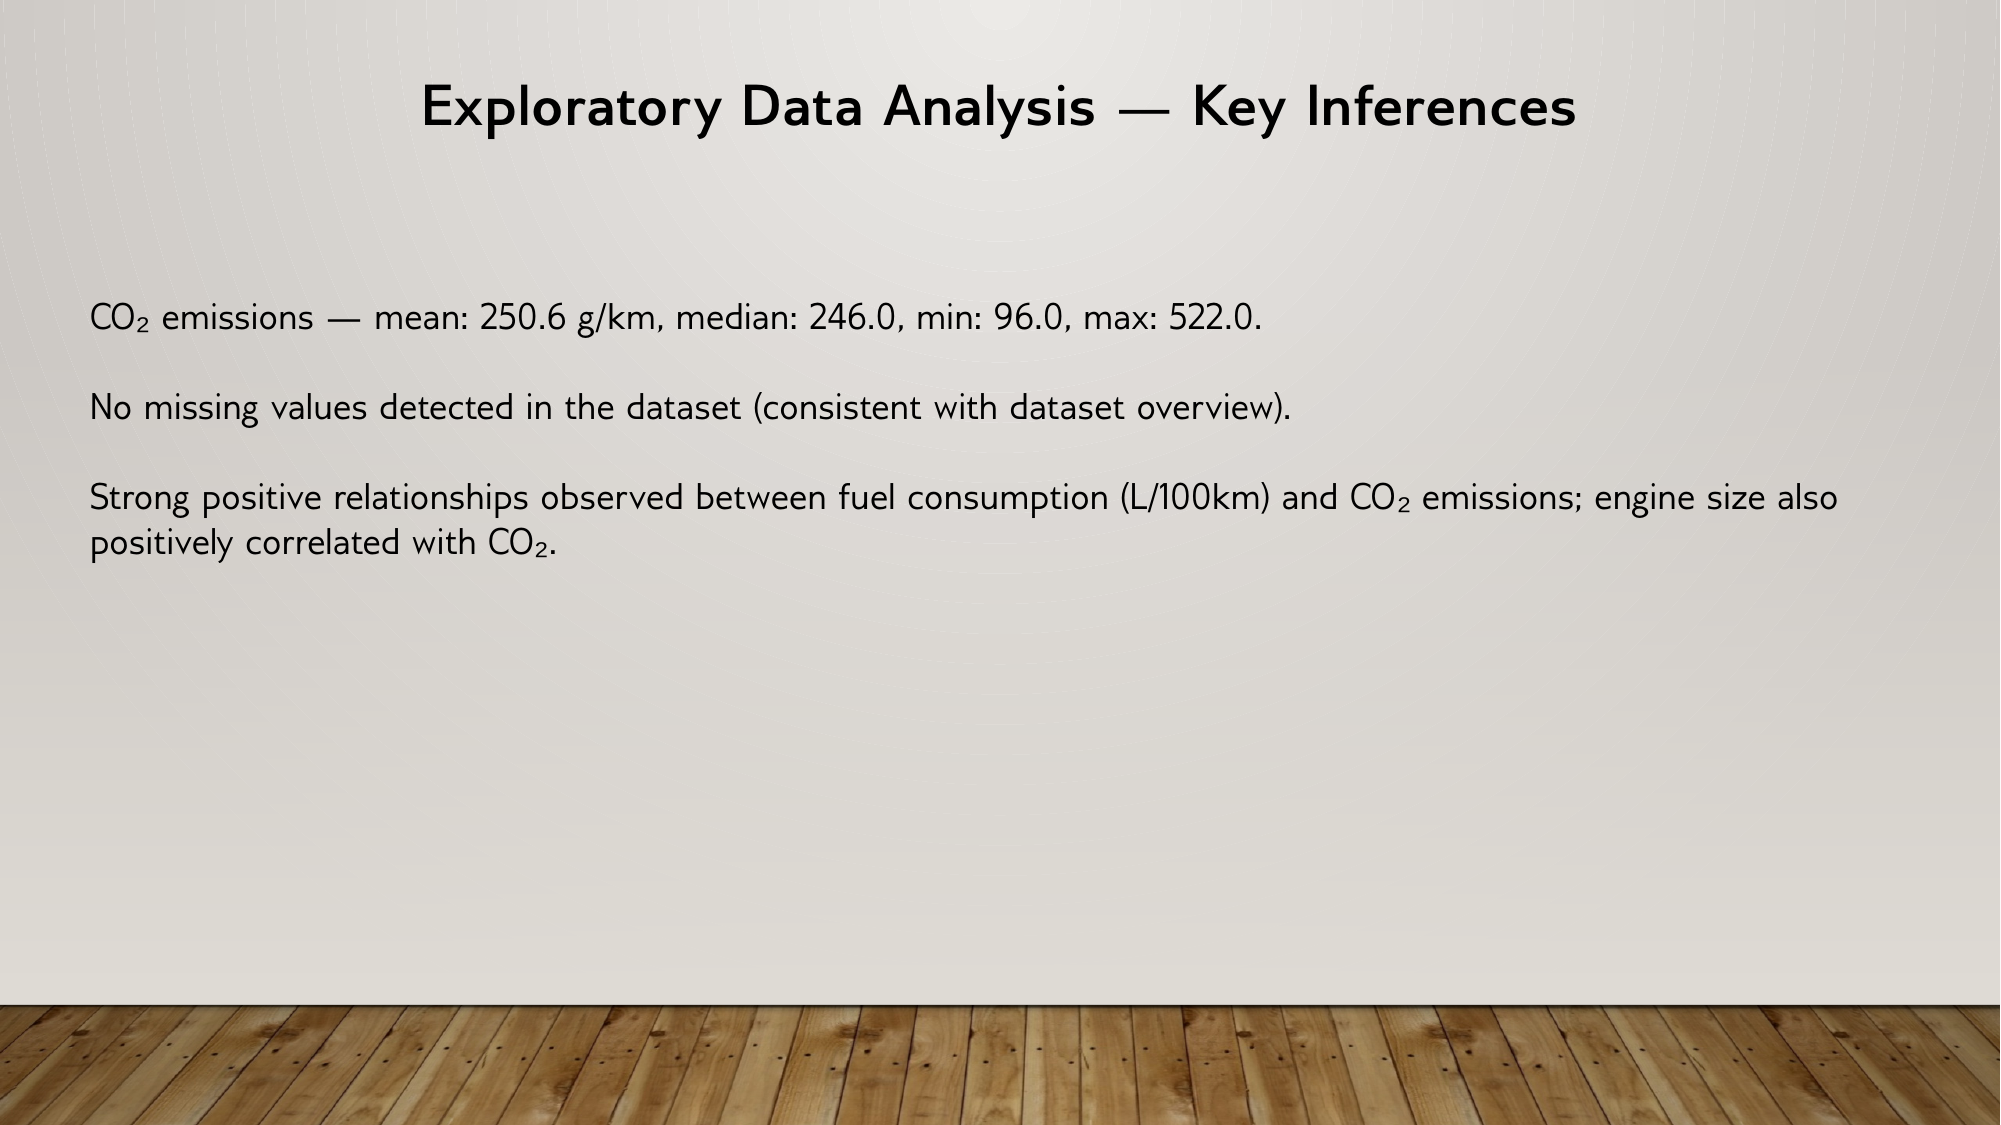

Exploratory Data Analysis — Key Inferences

CO₂ emissions — mean: 250.6 g/km, median: 246.0, min: 96.0, max: 522.0.

No missing values detected in the dataset (consistent with dataset overview).

Strong positive relationships observed between fuel consumption (L/100km) and CO₂ emissions; engine size also positively correlated with CO₂.